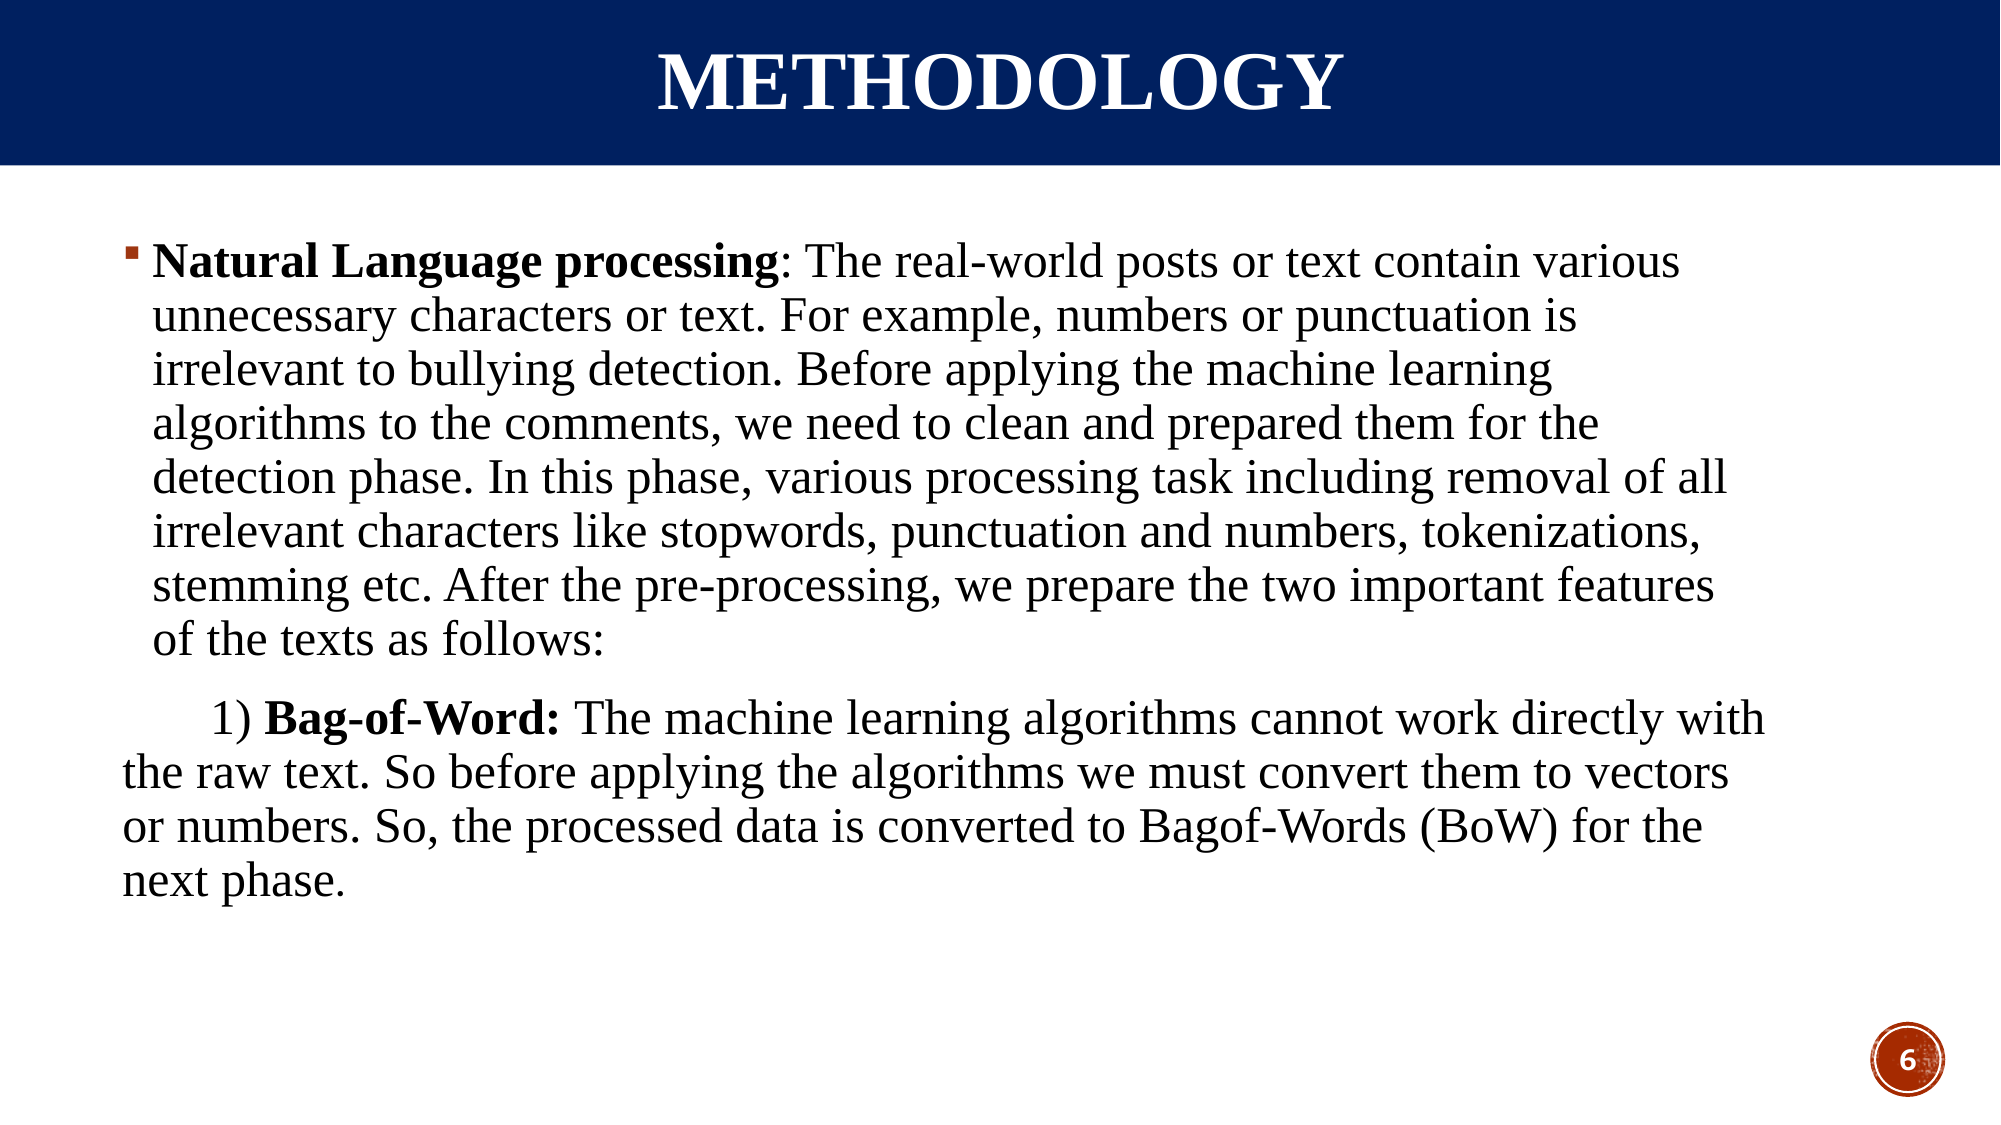

# METHODOLOGY
Natural Language processing: The real-world posts or text contain various unnecessary characters or text. For example, numbers or punctuation is irrelevant to bullying detection. Before applying the machine learning algorithms to the comments, we need to clean and prepared them for the detection phase. In this phase, various processing task including removal of all irrelevant characters like stopwords, punctuation and numbers, tokenizations, stemming etc. After the pre-processing, we prepare the two important features of the texts as follows:
       1) Bag-of-Word: The machine learning algorithms cannot work directly with the raw text. So before applying the algorithms we must convert them to vectors or numbers. So, the processed data is converted to Bagof-Words (BoW) for the next phase.

6